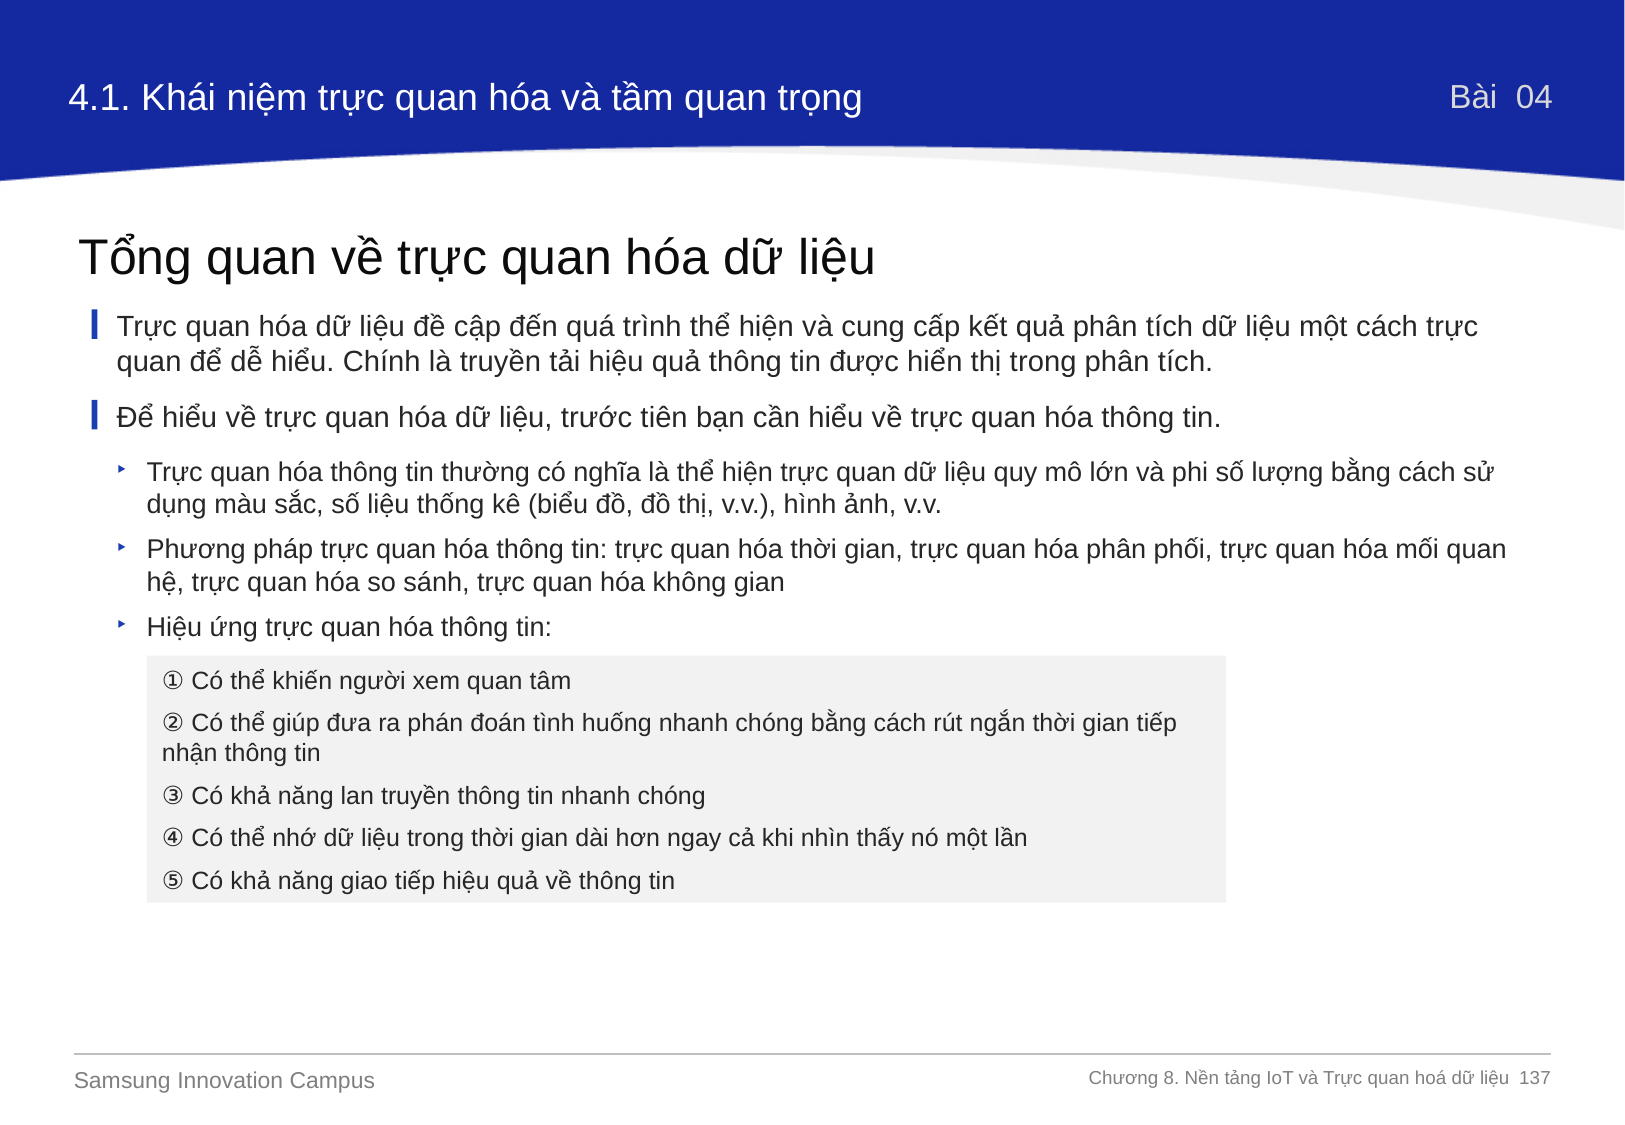

4.1. Khái niệm trực quan hóa và tầm quan trọng
Bài  04
Tổng quan về trực quan hóa dữ liệu
Trực quan hóa dữ liệu đề cập đến quá trình thể hiện và cung cấp kết quả phân tích dữ liệu một cách trực quan để dễ hiểu. Chính là truyền tải hiệu quả thông tin được hiển thị trong phân tích.

Để hiểu về trực quan hóa dữ liệu, trước tiên bạn cần hiểu về trực quan hóa thông tin.

Trực quan hóa thông tin thường có nghĩa là thể hiện trực quan dữ liệu quy mô lớn và phi số lượng bằng cách sử dụng màu sắc, số liệu thống kê (biểu đồ, đồ thị, v.v.), hình ảnh, v.v.
Phương pháp trực quan hóa thông tin: trực quan hóa thời gian, trực quan hóa phân phối, trực quan hóa mối quan hệ, trực quan hóa so sánh, trực quan hóa không gian
Hiệu ứng trực quan hóa thông tin:
① Có thể khiến người xem quan tâm
② Có thể giúp đưa ra phán đoán tình huống nhanh chóng bằng cách rút ngắn thời gian tiếp nhận thông tin
③ Có khả năng lan truyền thông tin nhanh chóng
④ Có thể nhớ dữ liệu trong thời gian dài hơn ngay cả khi nhìn thấy nó một lần
⑤ Có khả năng giao tiếp hiệu quả về thông tin